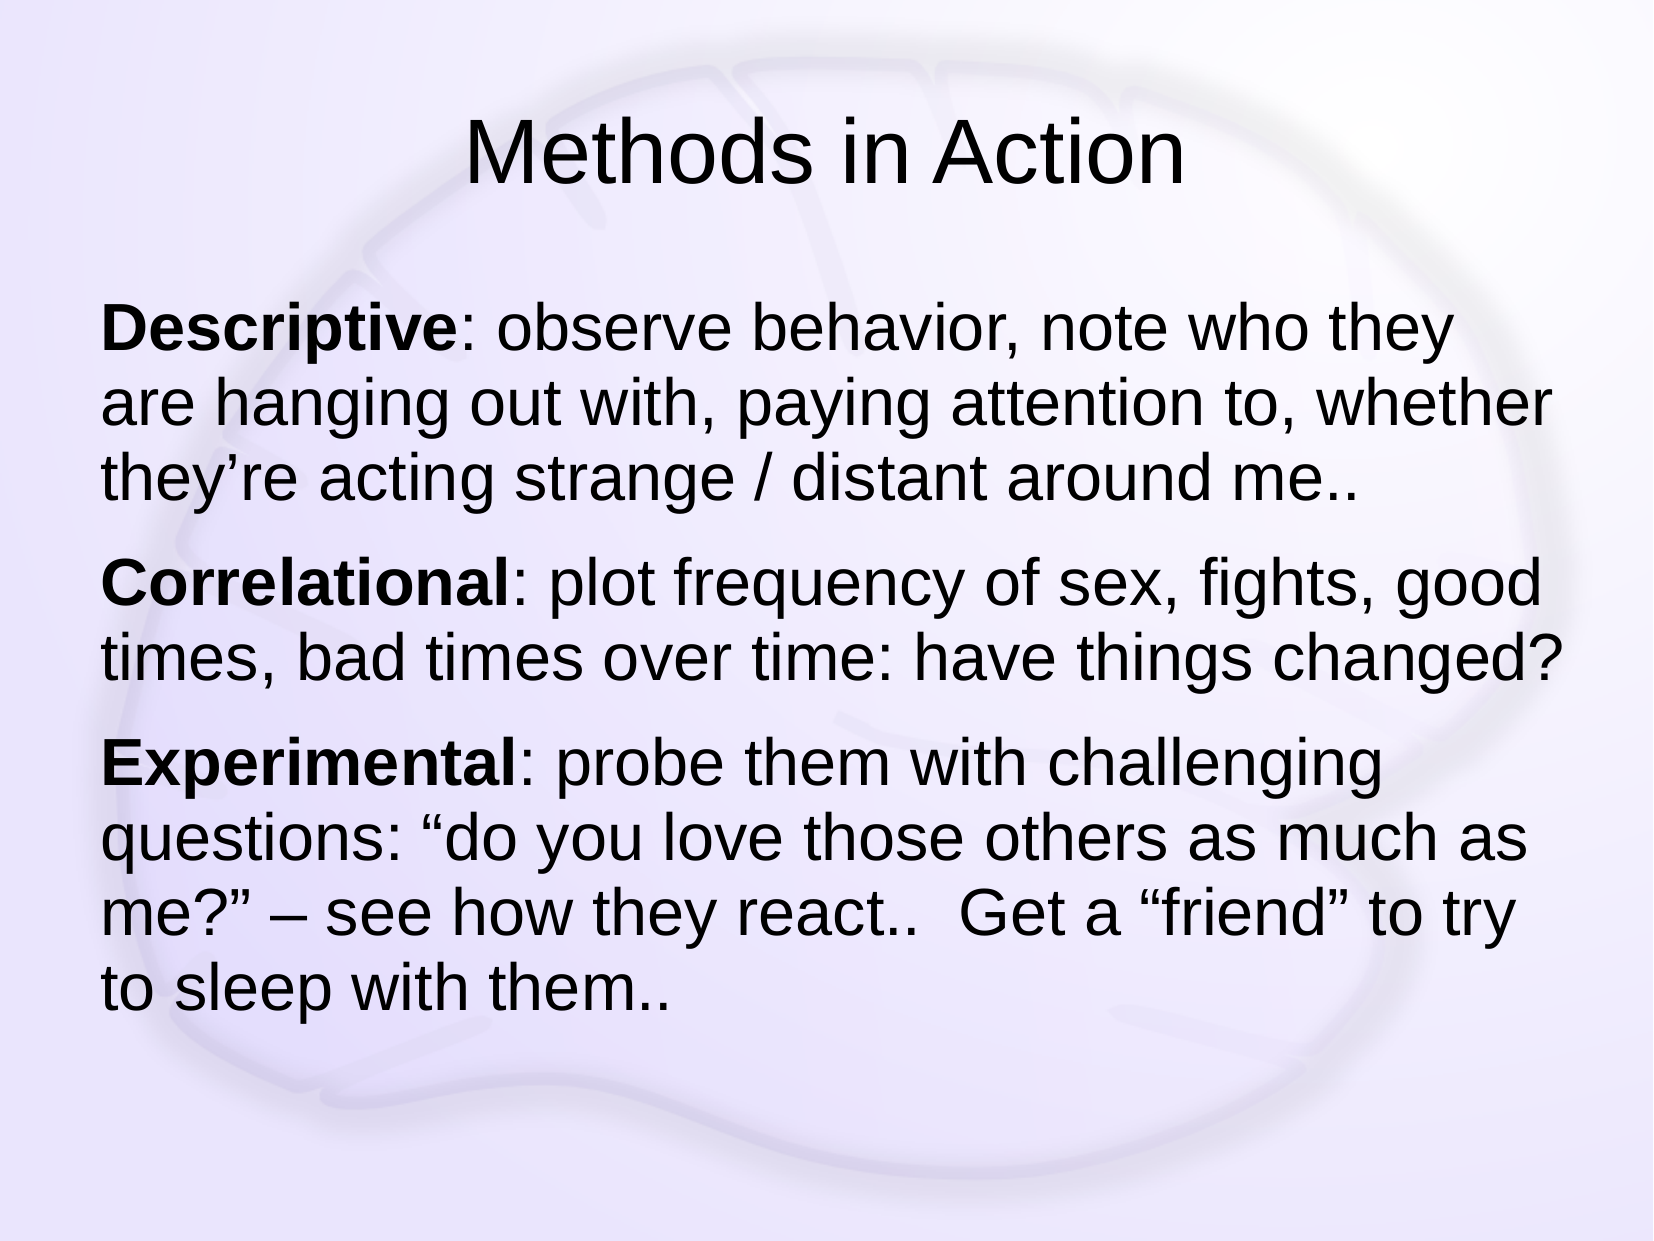

# Methods in Action
Descriptive: observe behavior, note who they are hanging out with, paying attention to, whether they’re acting strange / distant around me..
Correlational: plot frequency of sex, fights, good times, bad times over time: have things changed?
Experimental: probe them with challenging questions: “do you love those others as much as me?” – see how they react..  Get a “friend” to try to sleep with them..